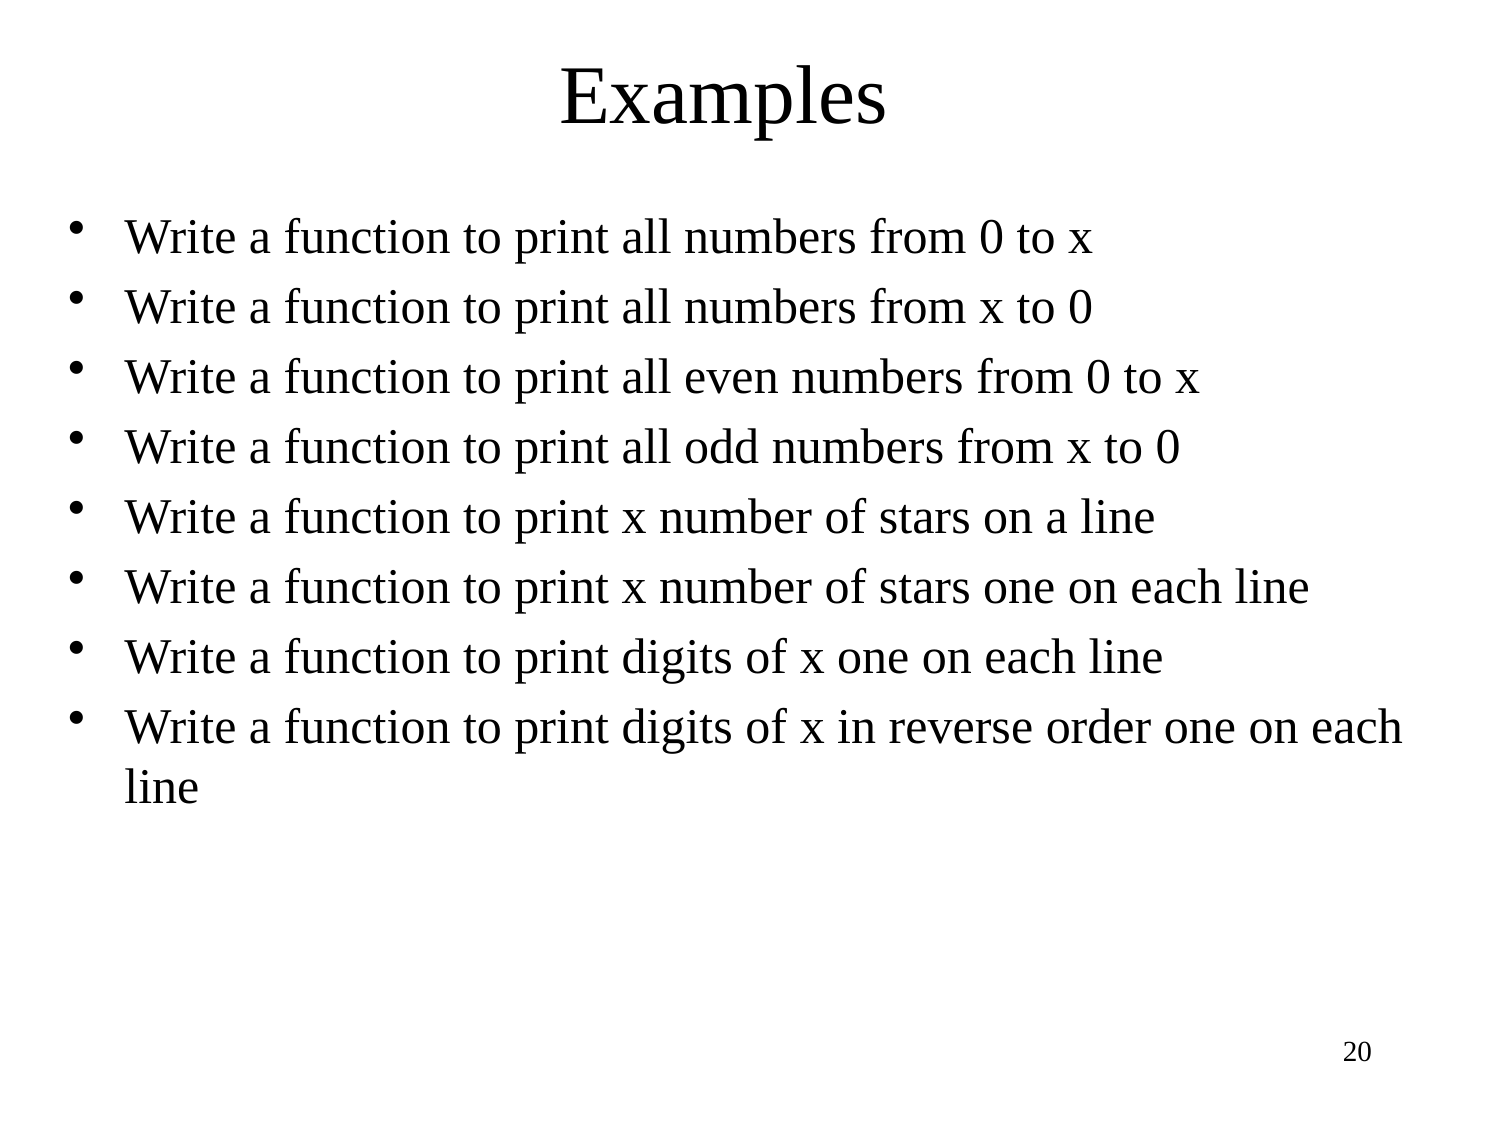

# Examples
Write a function to print all numbers from 0 to x
Write a function to print all numbers from x to 0
Write a function to print all even numbers from 0 to x
Write a function to print all odd numbers from x to 0
Write a function to print x number of stars on a line
Write a function to print x number of stars one on each line
Write a function to print digits of x one on each line
Write a function to print digits of x in reverse order one on each line
20